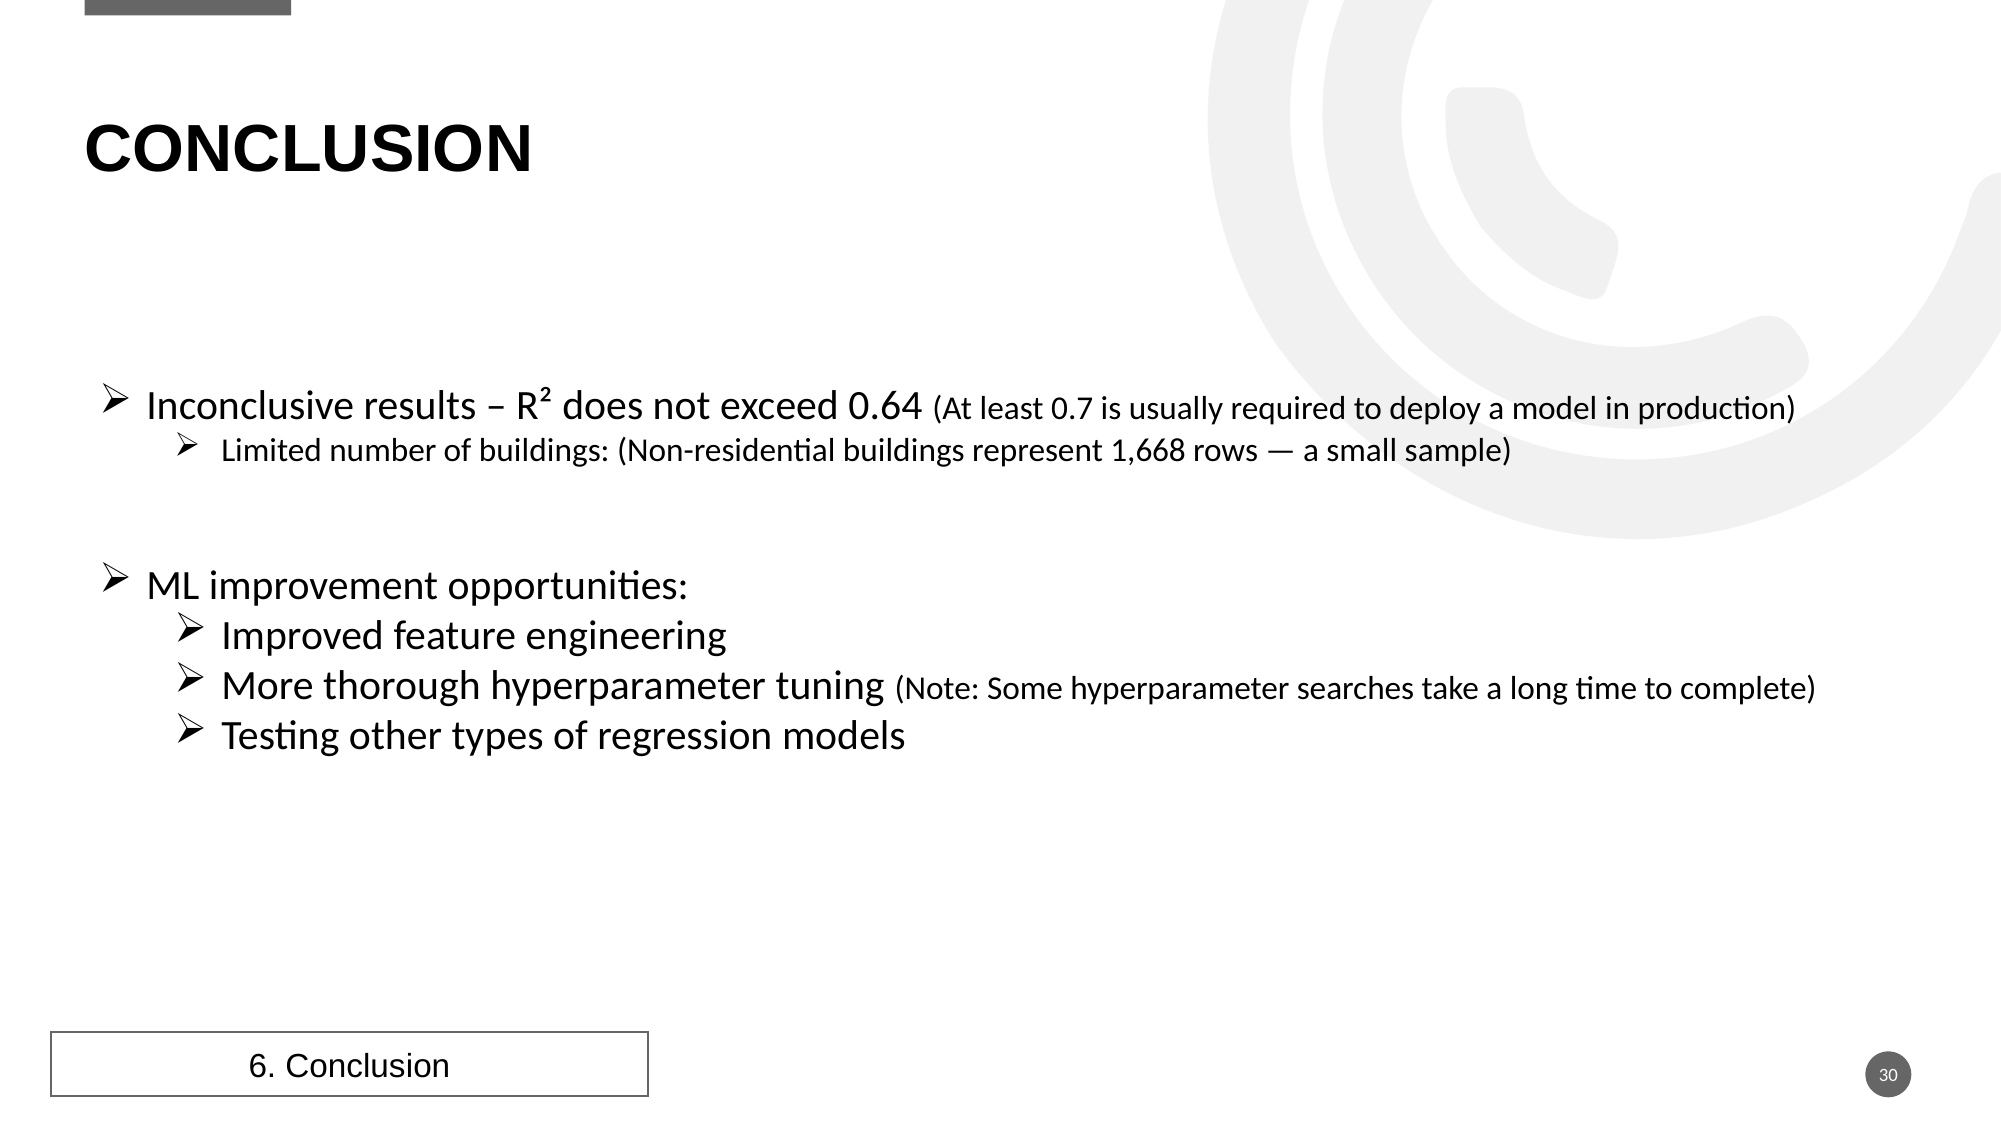

# Conclusion
Inconclusive results – R² does not exceed 0.64 (At least 0.7 is usually required to deploy a model in production)
Limited number of buildings: (Non-residential buildings represent 1,668 rows — a small sample)

ML improvement opportunities:
Improved feature engineering
More thorough hyperparameter tuning (Note: Some hyperparameter searches take a long time to complete)
Testing other types of regression models

6. Conclusion
30